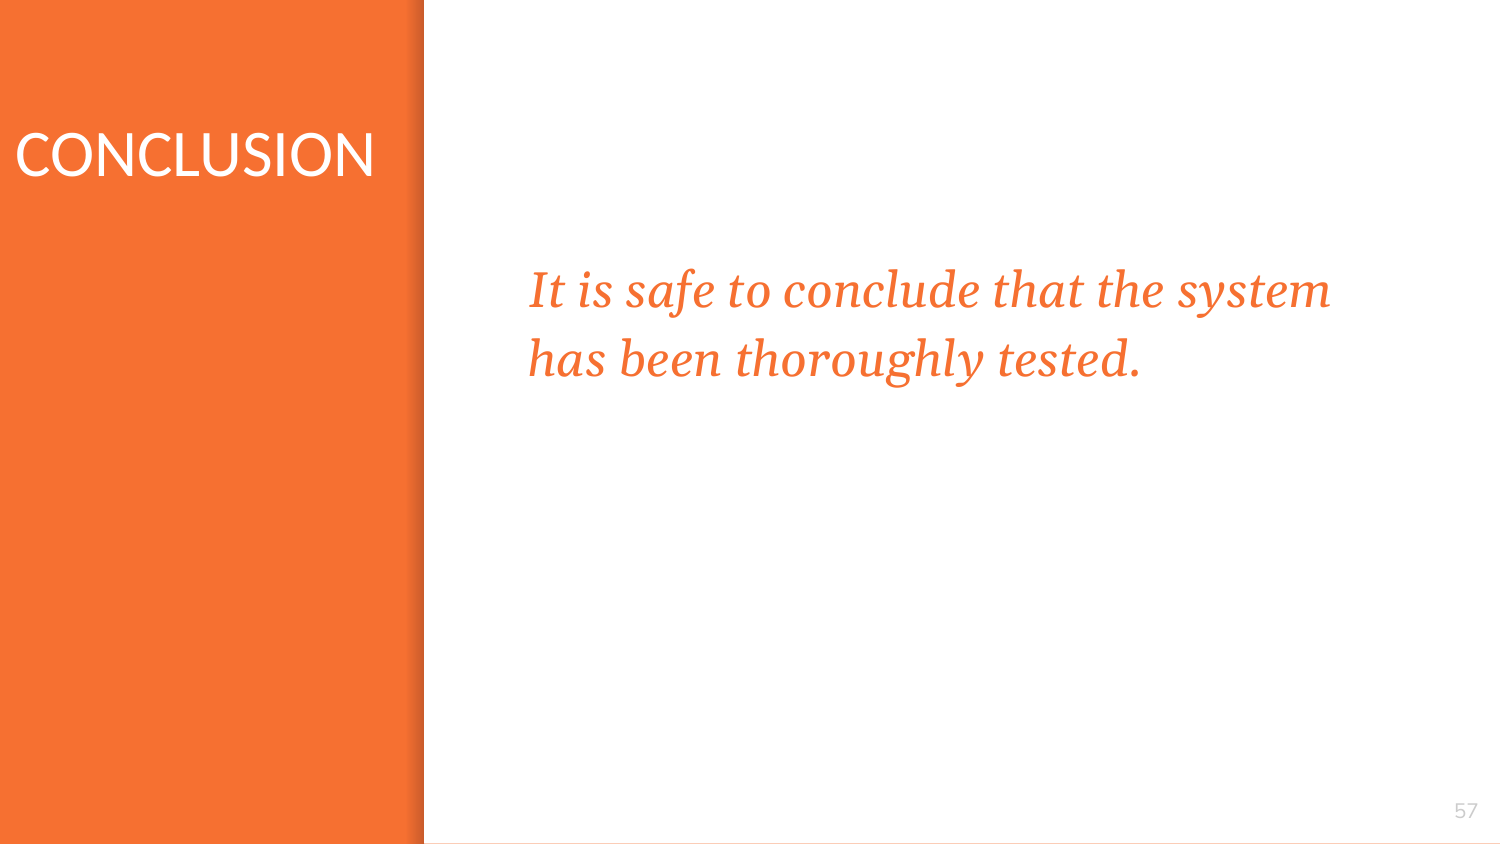

# CONCLUSION
It is safe to conclude that the system has been thoroughly tested.
57